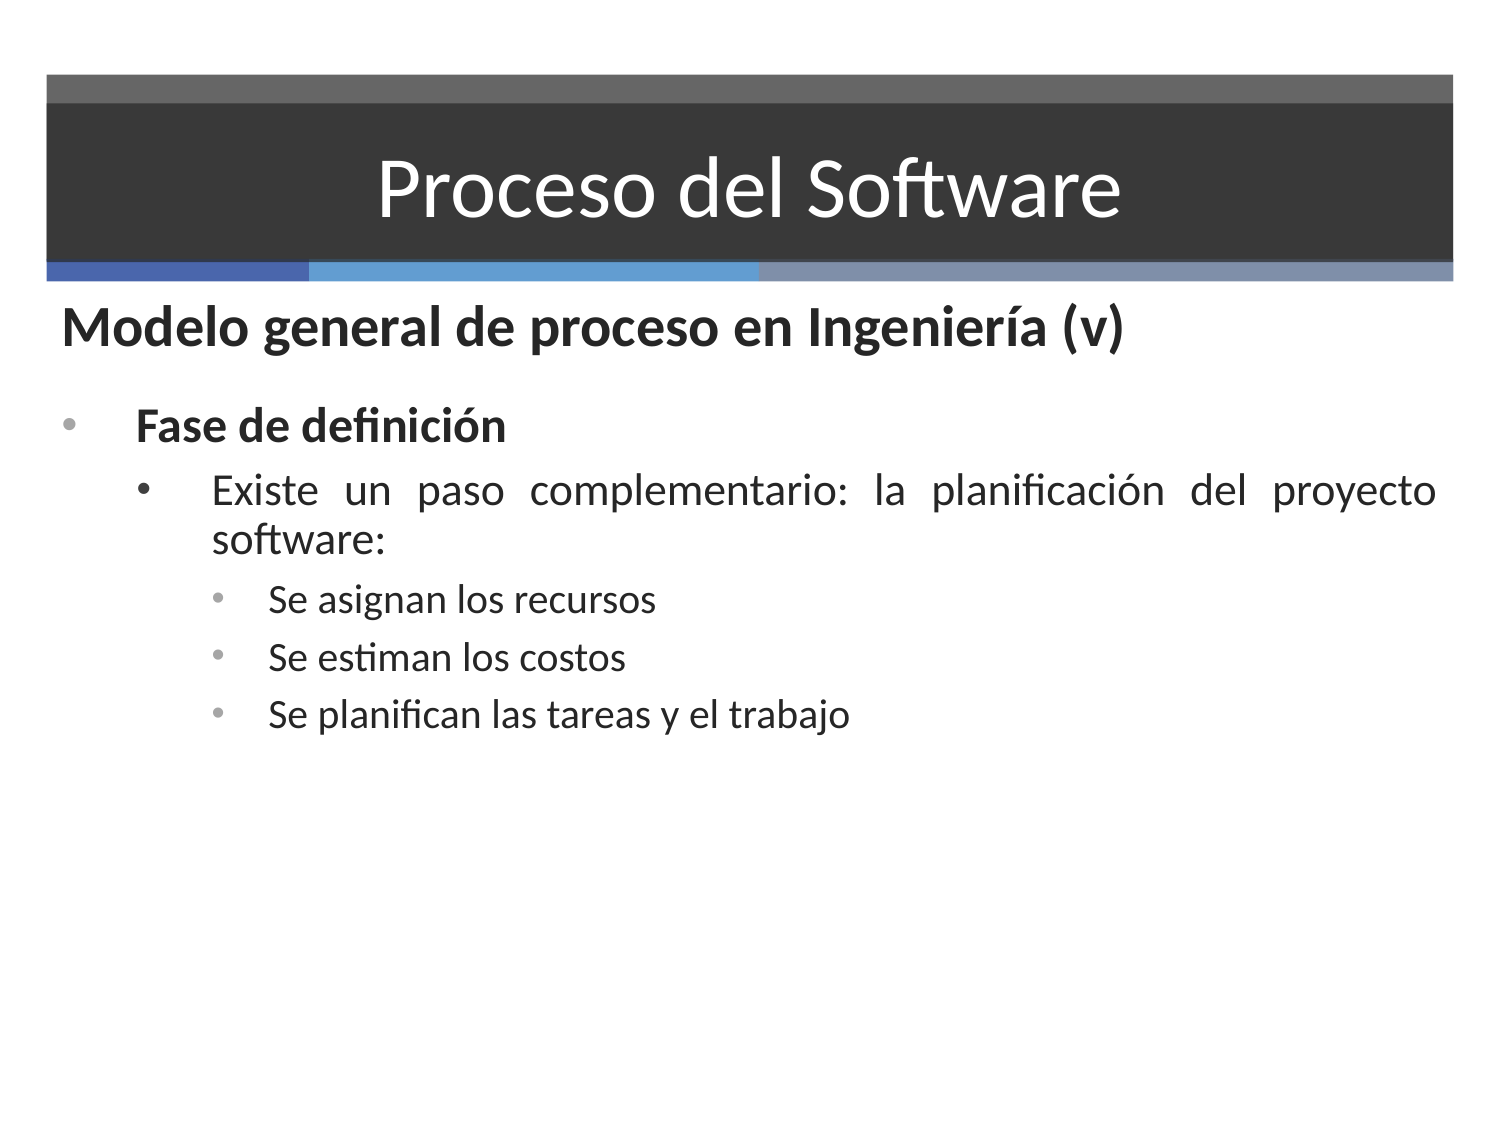

# Proceso del Software
Modelo general de proceso en Ingeniería (v)
Fase de definición
Existe un paso complementario: la planificación del proyecto software:
Se asignan los recursos
Se estiman los costos
Se planifican las tareas y el trabajo